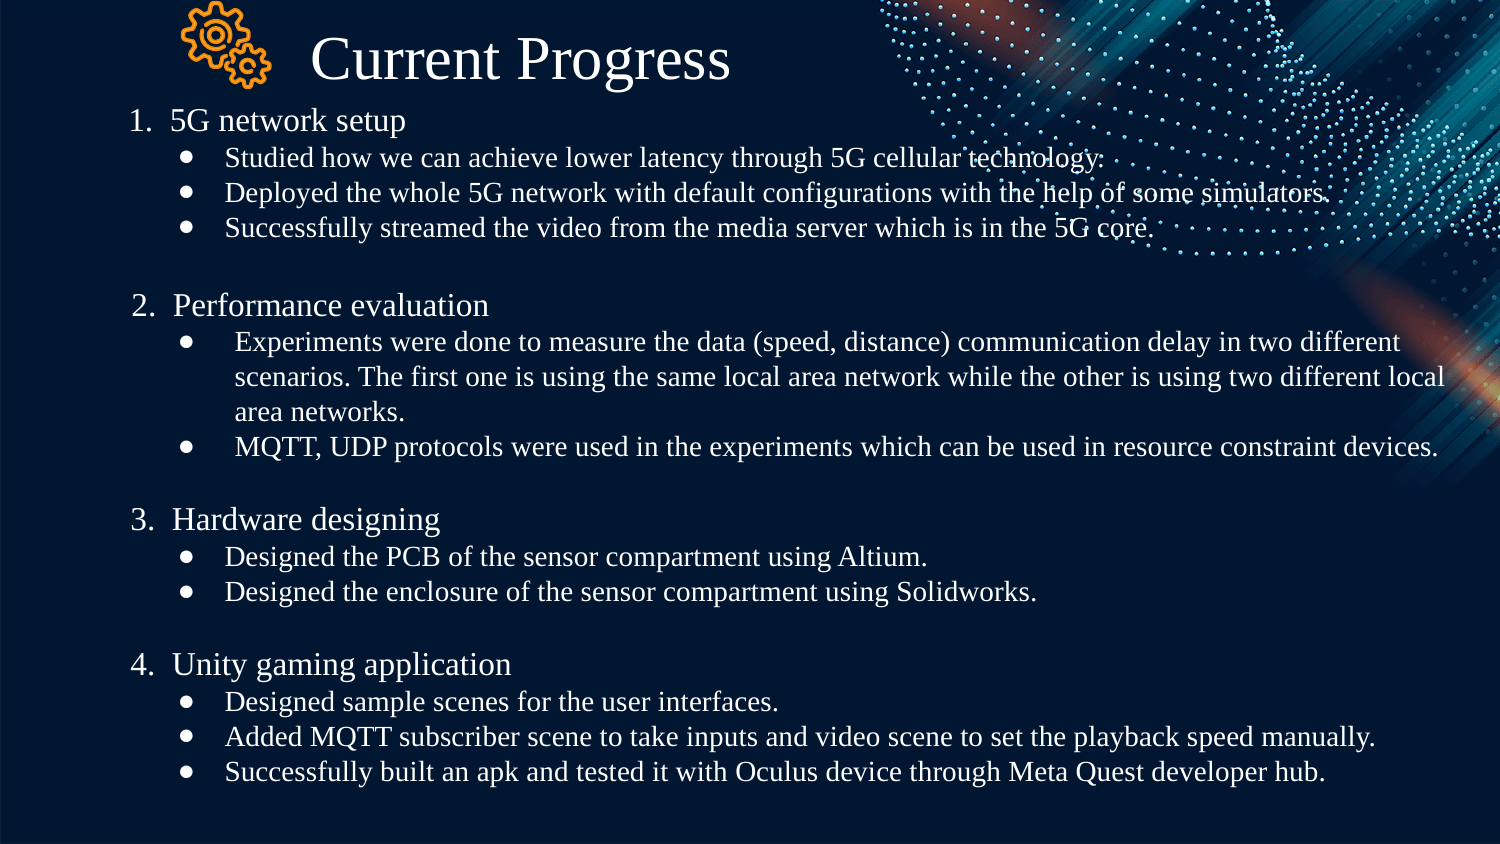

# Current Progress
1.  5G network setup
Studied how we can achieve lower latency through 5G cellular technology.
Deployed the whole 5G network with default configurations with the help of some simulators.
Successfully streamed the video from the media server which is in the 5G core.

2.  Performance evaluation
Experiments were done to measure the data (speed, distance) communication delay in two different scenarios. The first one is using the same local area network while the other is using two different local area networks.
MQTT, UDP protocols were used in the experiments which can be used in resource constraint devices.

3.  Hardware designing
Designed the PCB of the sensor compartment using Altium.
Designed the enclosure of the sensor compartment using Solidworks.

4.  Unity gaming application
Designed sample scenes for the user interfaces.
Added MQTT subscriber scene to take inputs and video scene to set the playback speed manually.
Successfully built an apk and tested it with Oculus device through Meta Quest developer hub.